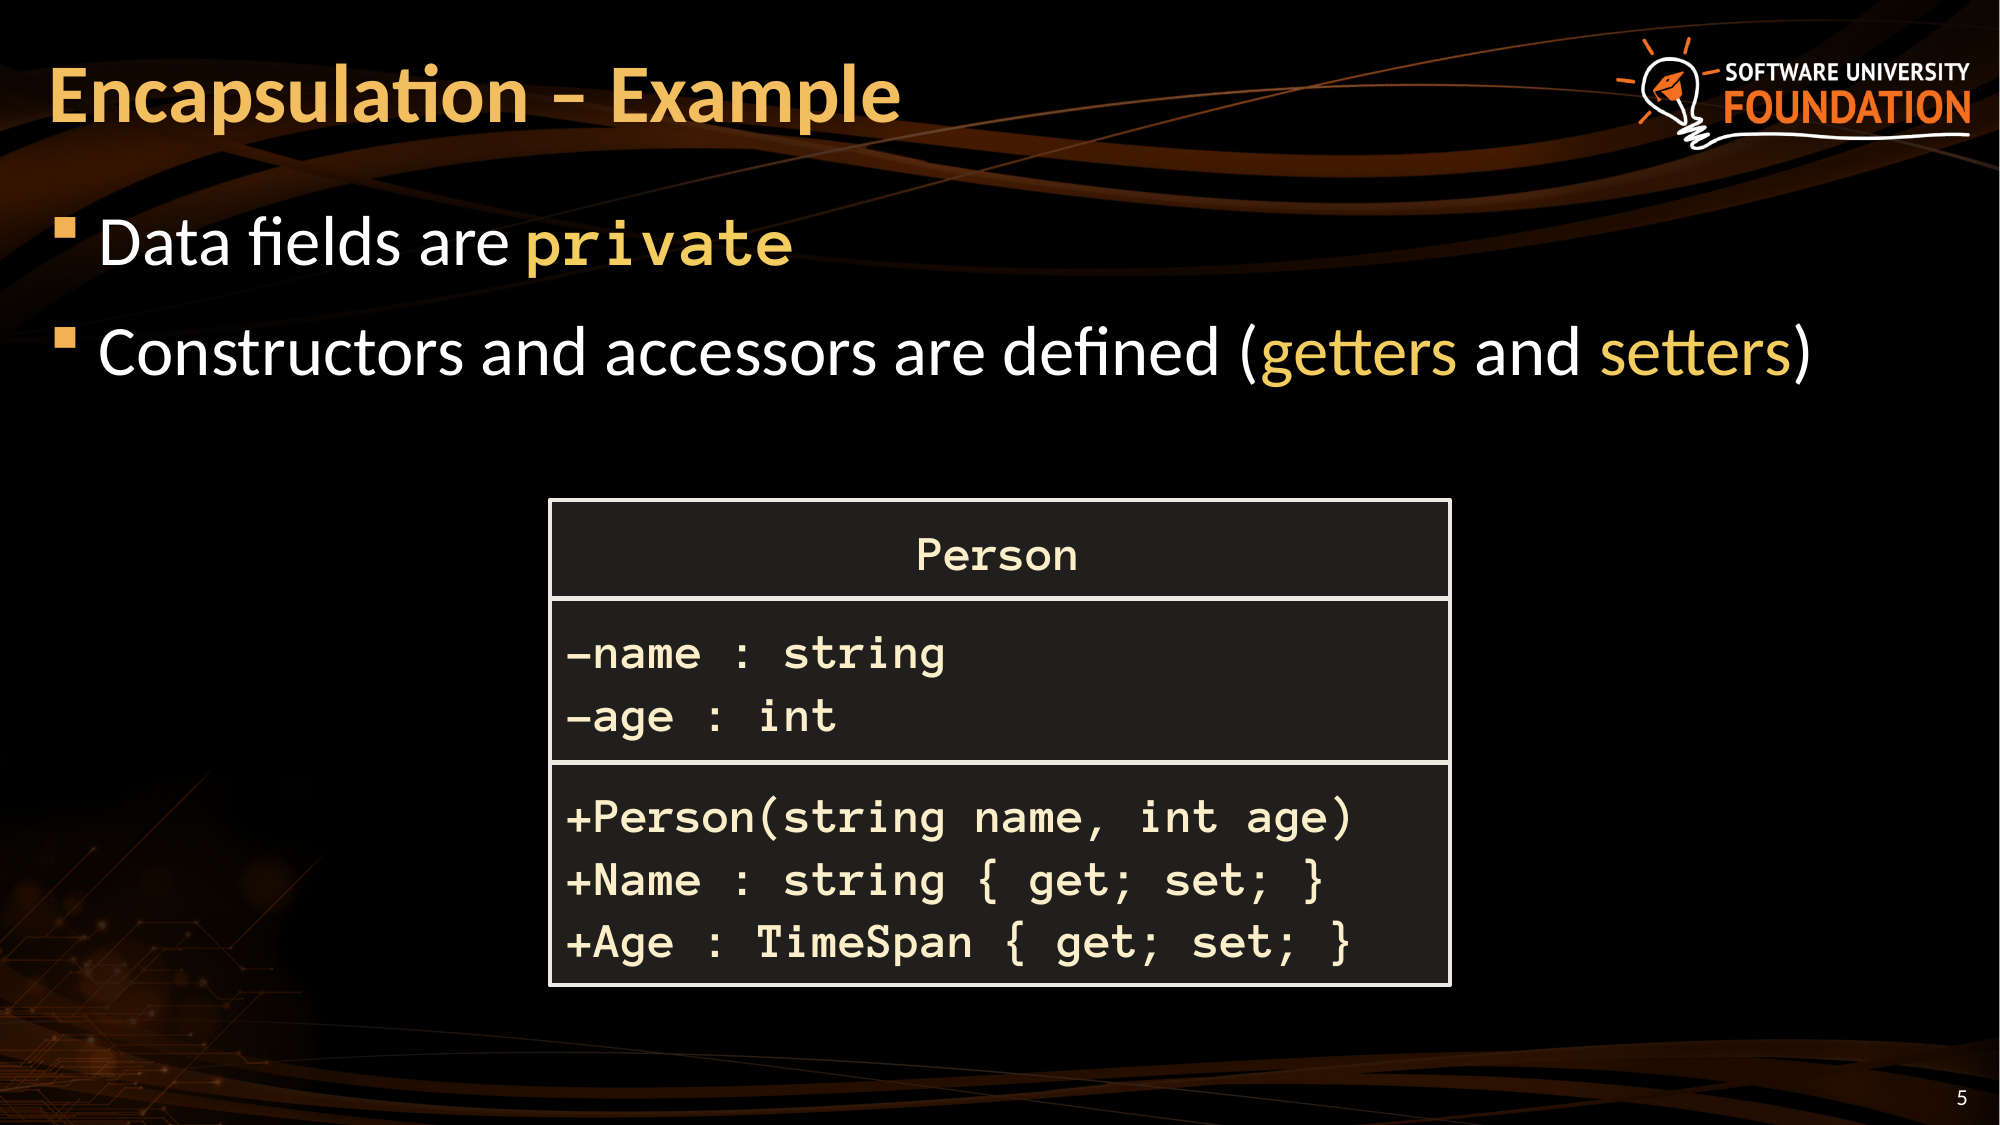

# Encapsulation – Example
Data fields are private
Constructors and accessors are defined (getters and setters)
Person
-name : string
-age : int
+Person(string name, int age)
+Name : string { get; set; }
+Age : TimeSpan { get; set; }
5